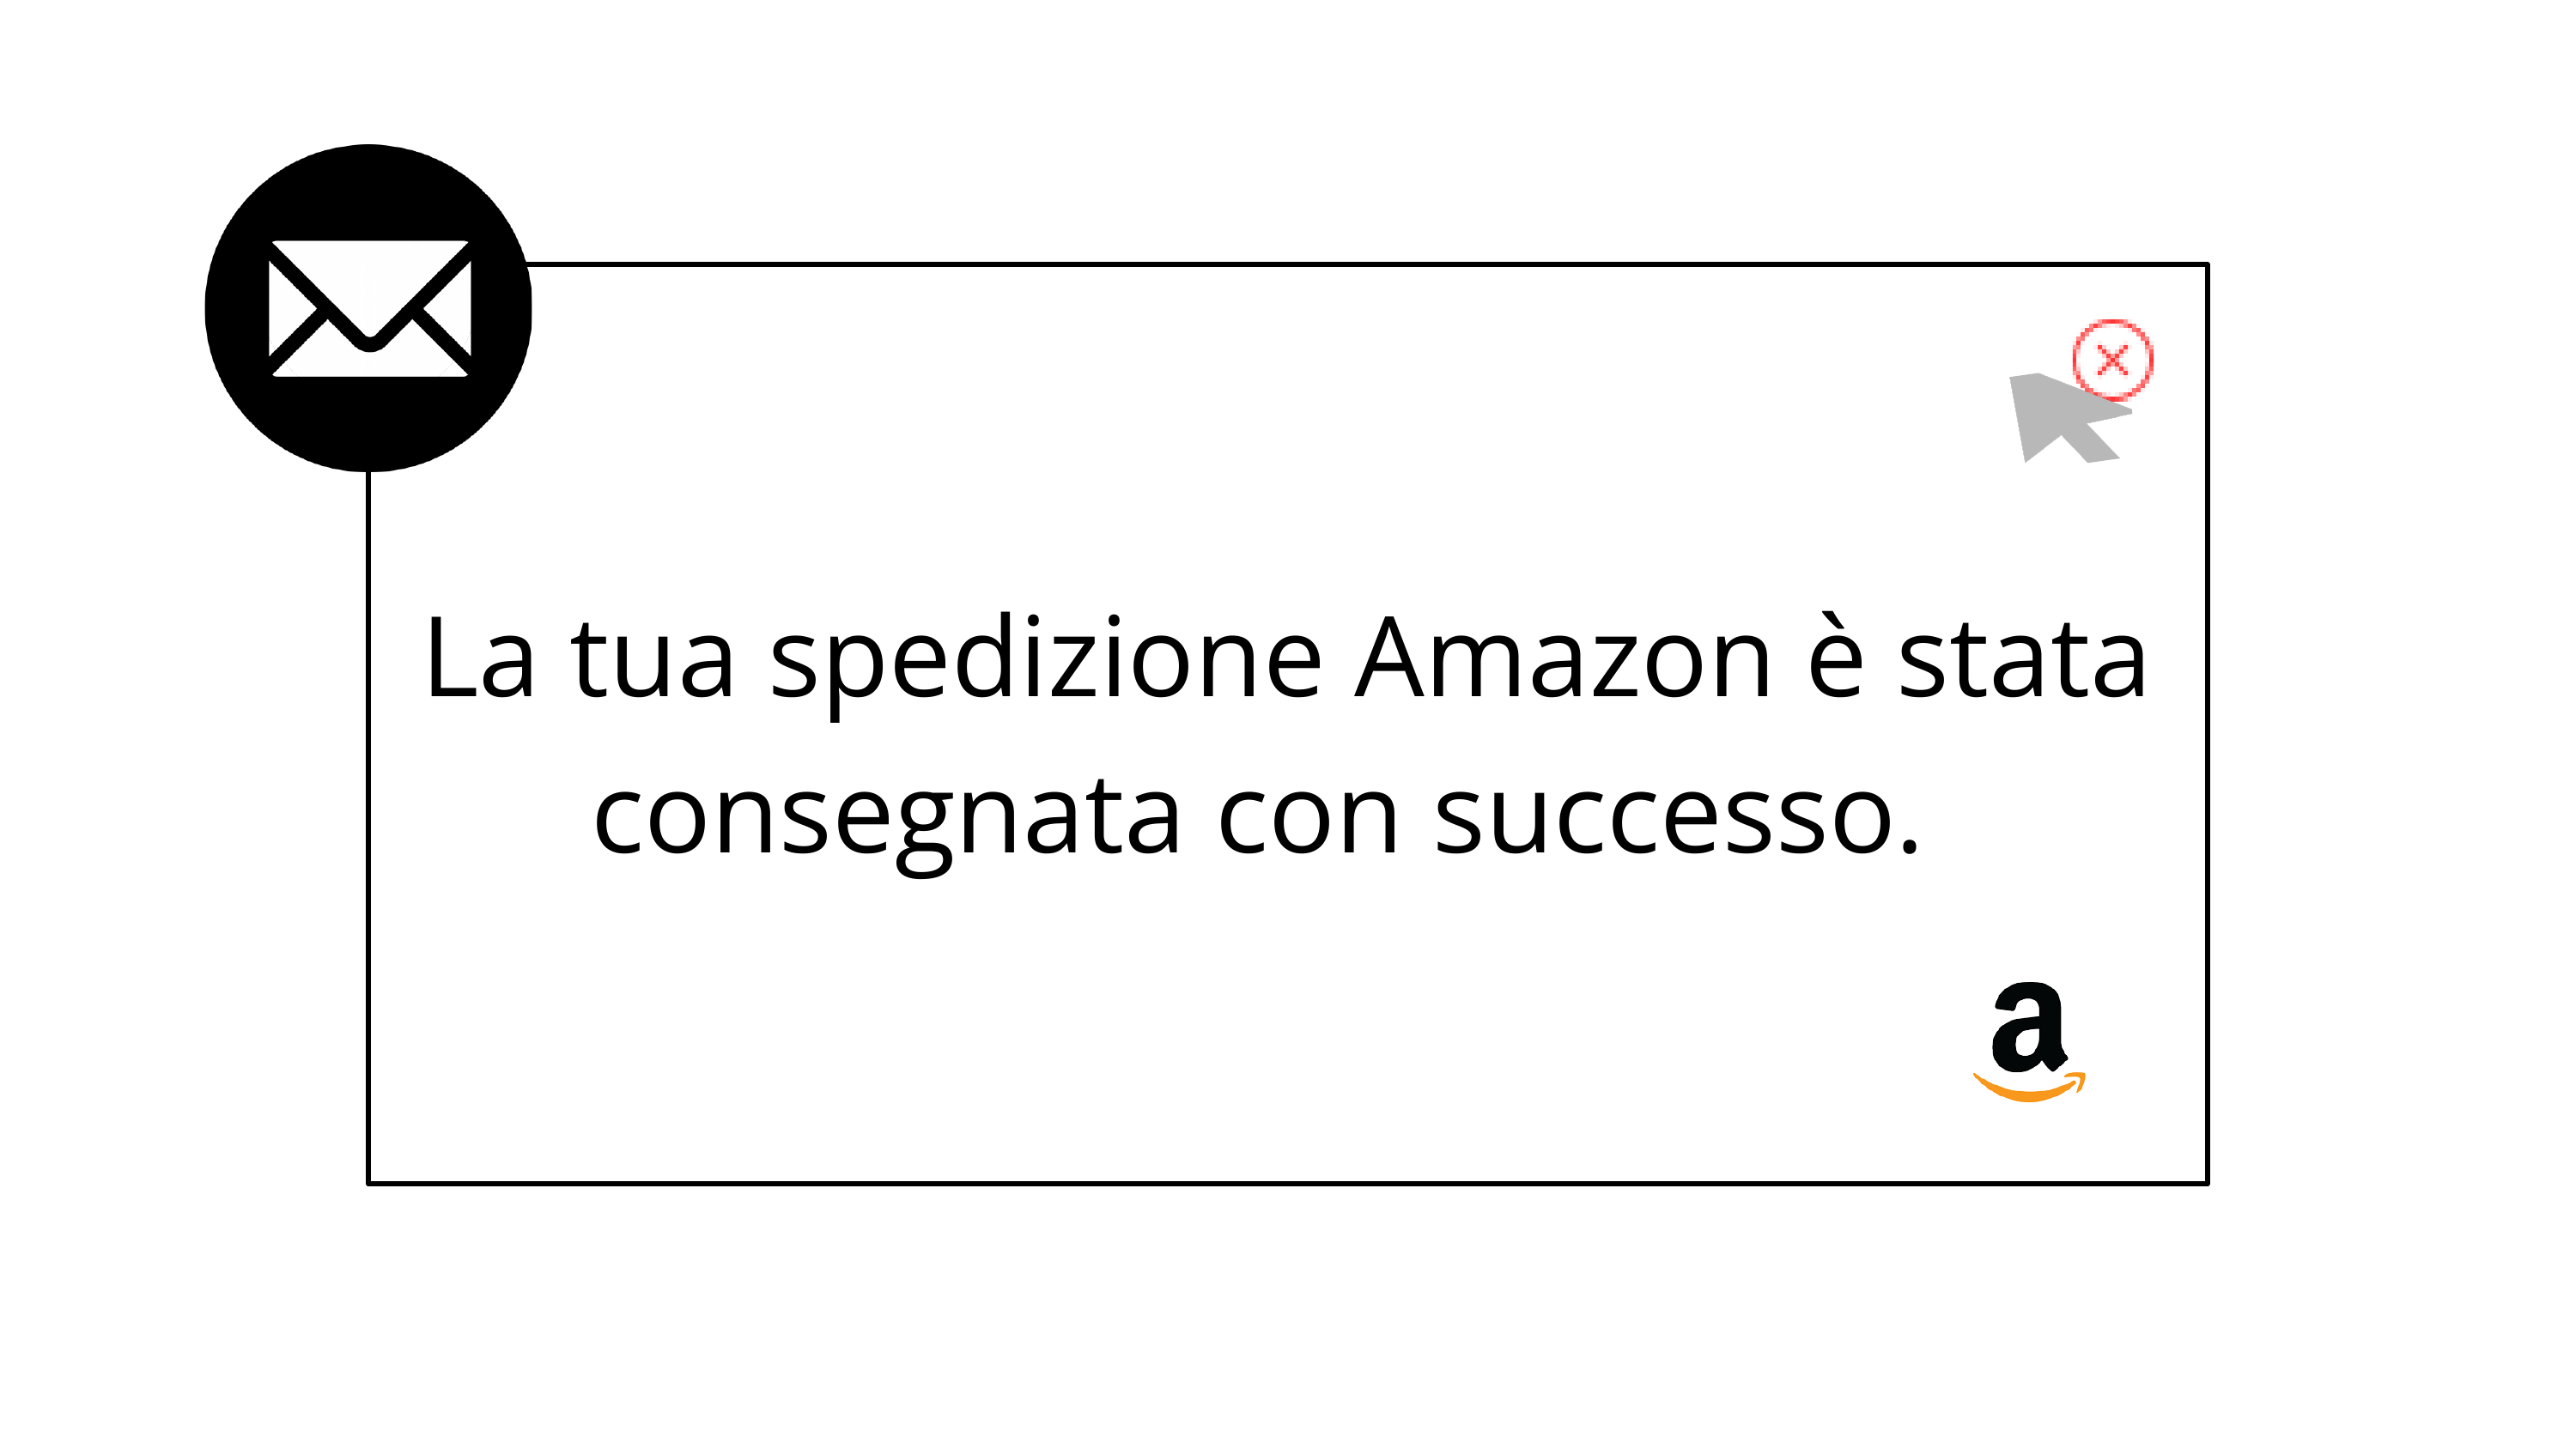

La tua spedizione Amazon è stata
consegnata con successo.